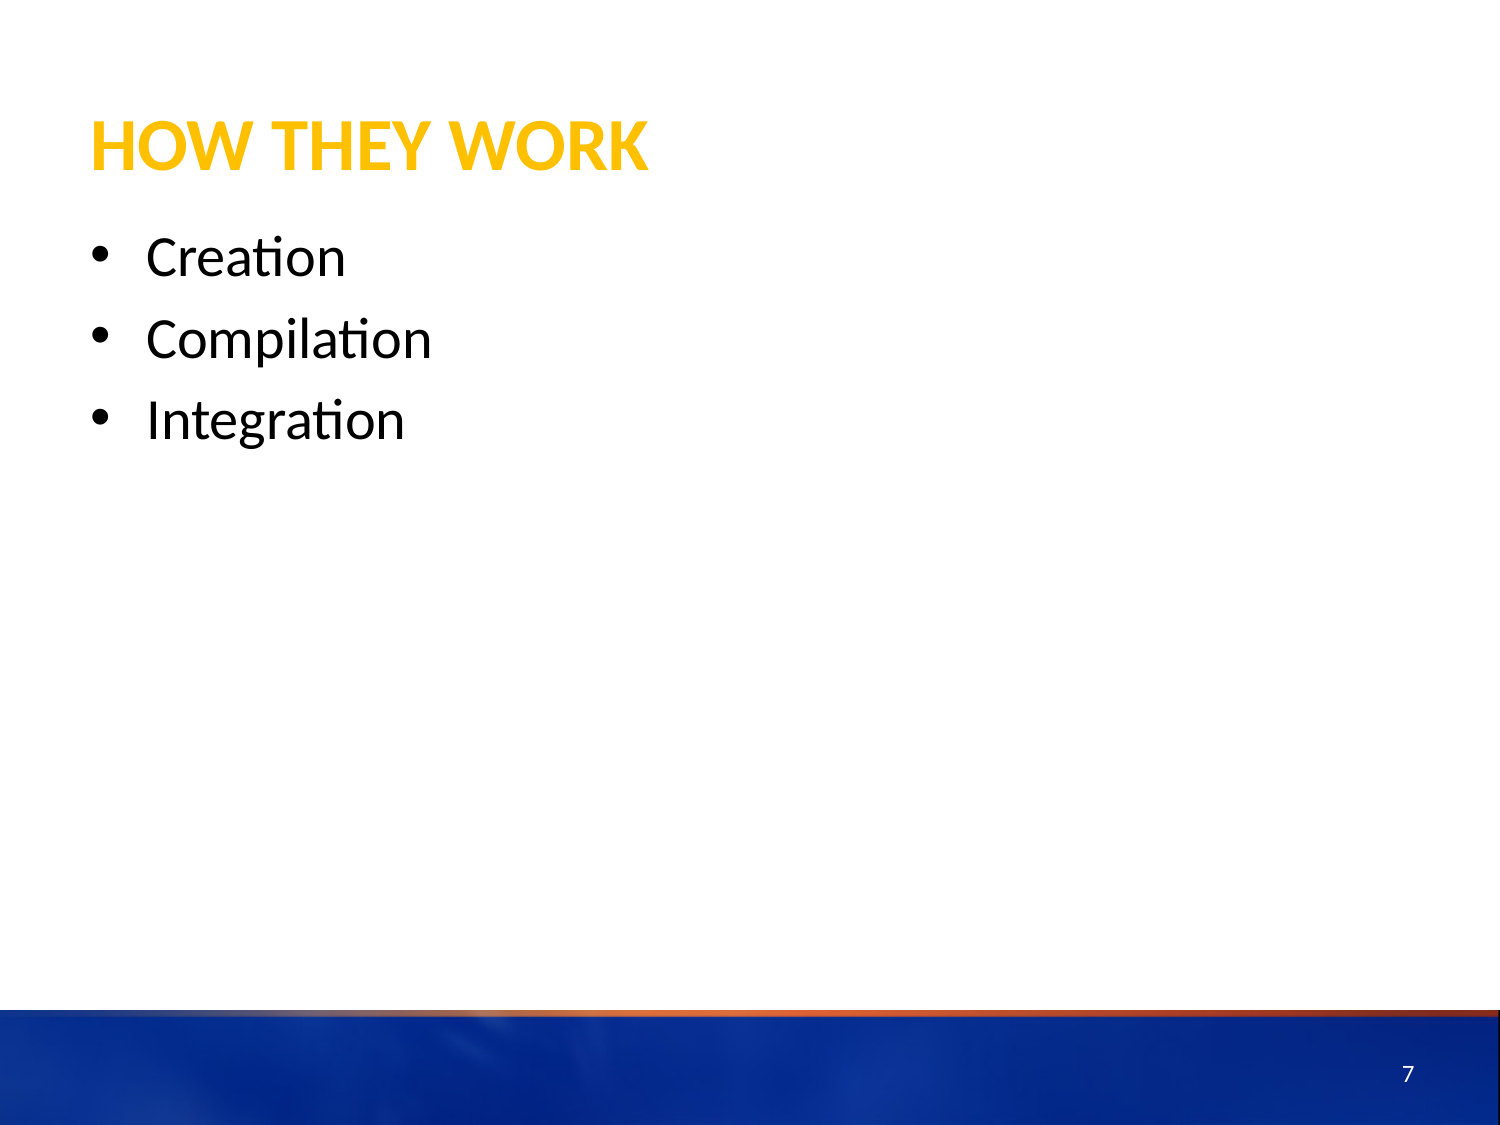

# How they work
Creation
Compilation
Integration
7